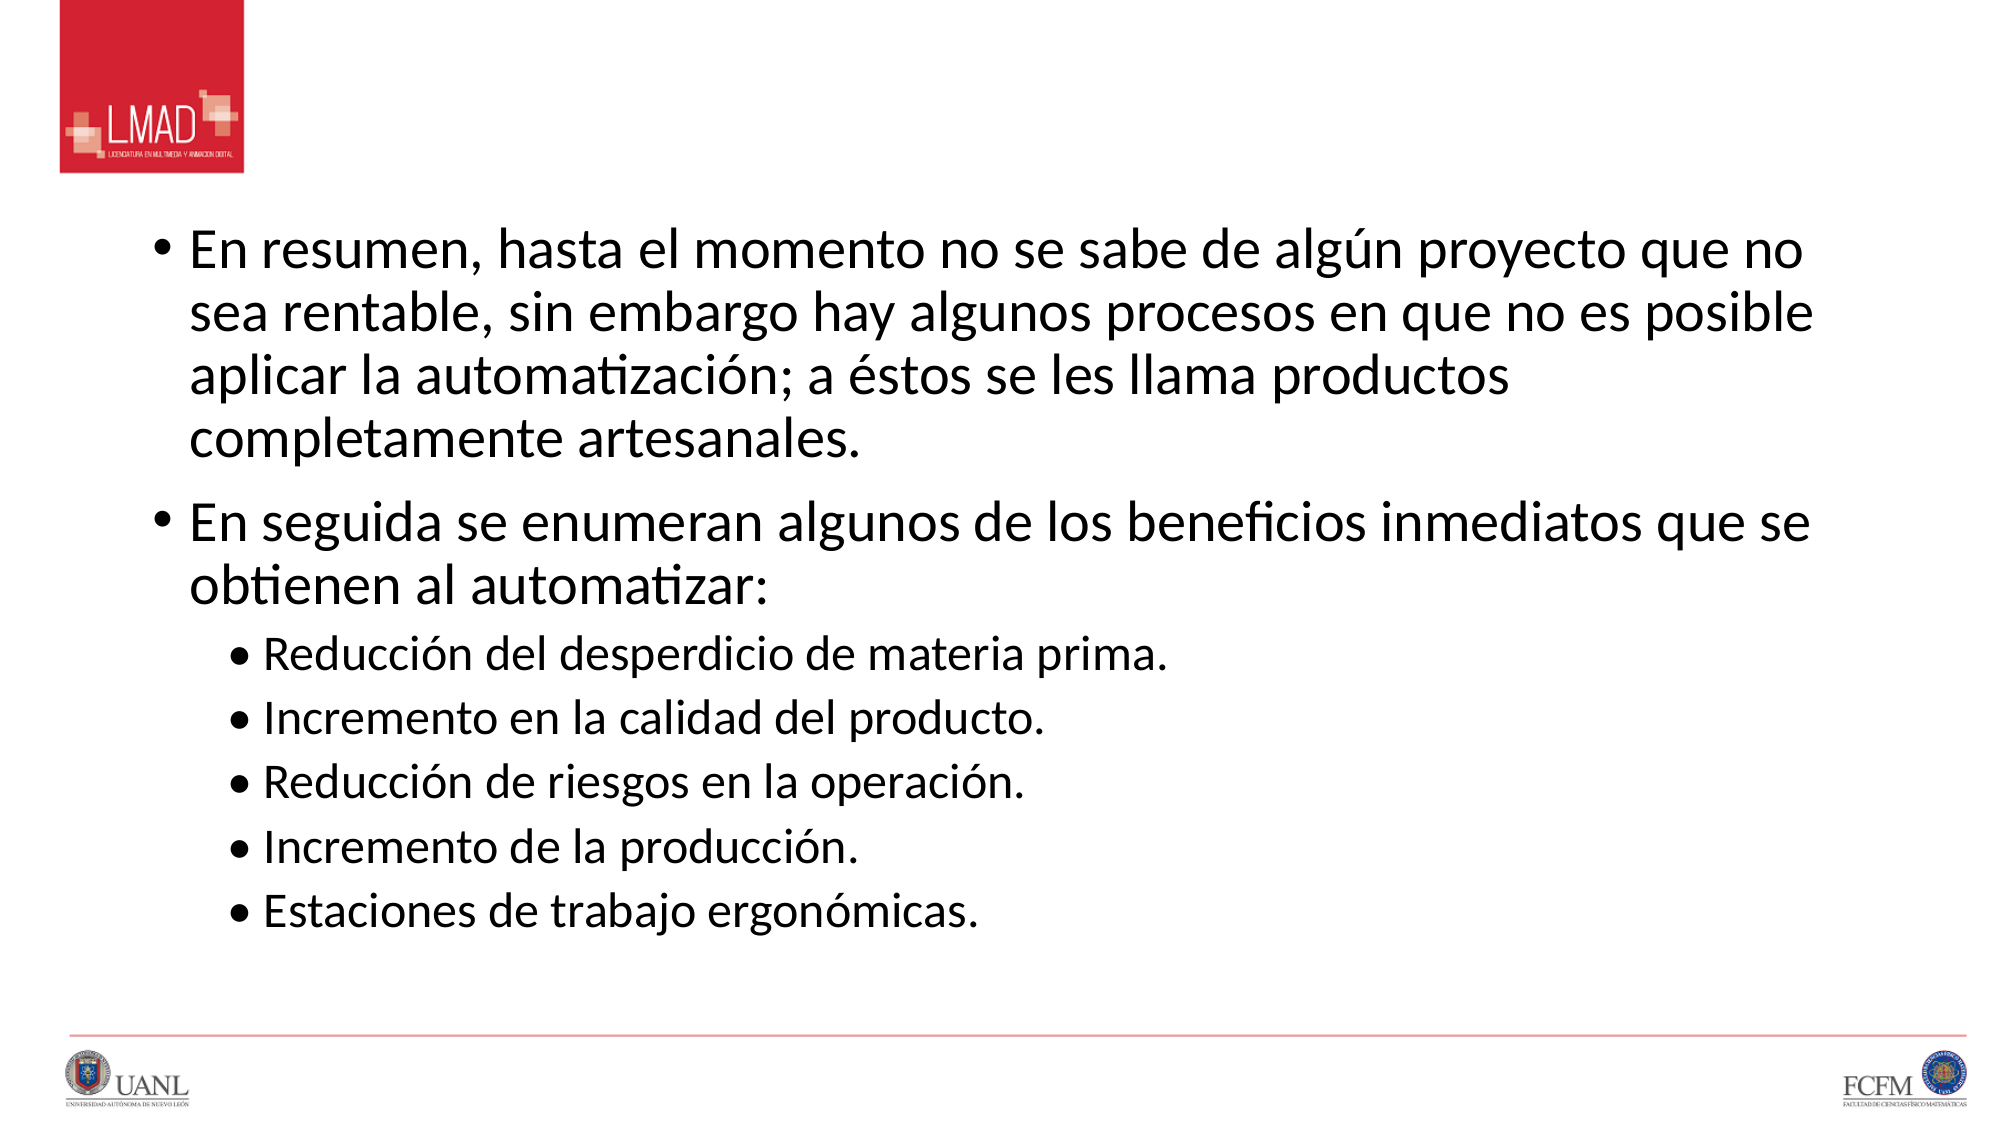

#
En resumen, hasta el momento no se sabe de algún proyecto que no sea rentable, sin embargo hay algunos procesos en que no es posible aplicar la automatización; a éstos se les llama productos completamente artesanales.
En seguida se enumeran algunos de los beneficios inmediatos que se obtienen al automatizar:
• Reducción del desperdicio de materia prima.
• Incremento en la calidad del producto.
• Reducción de riesgos en la operación.
• Incremento de la producción.
• Estaciones de trabajo ergonómicas.